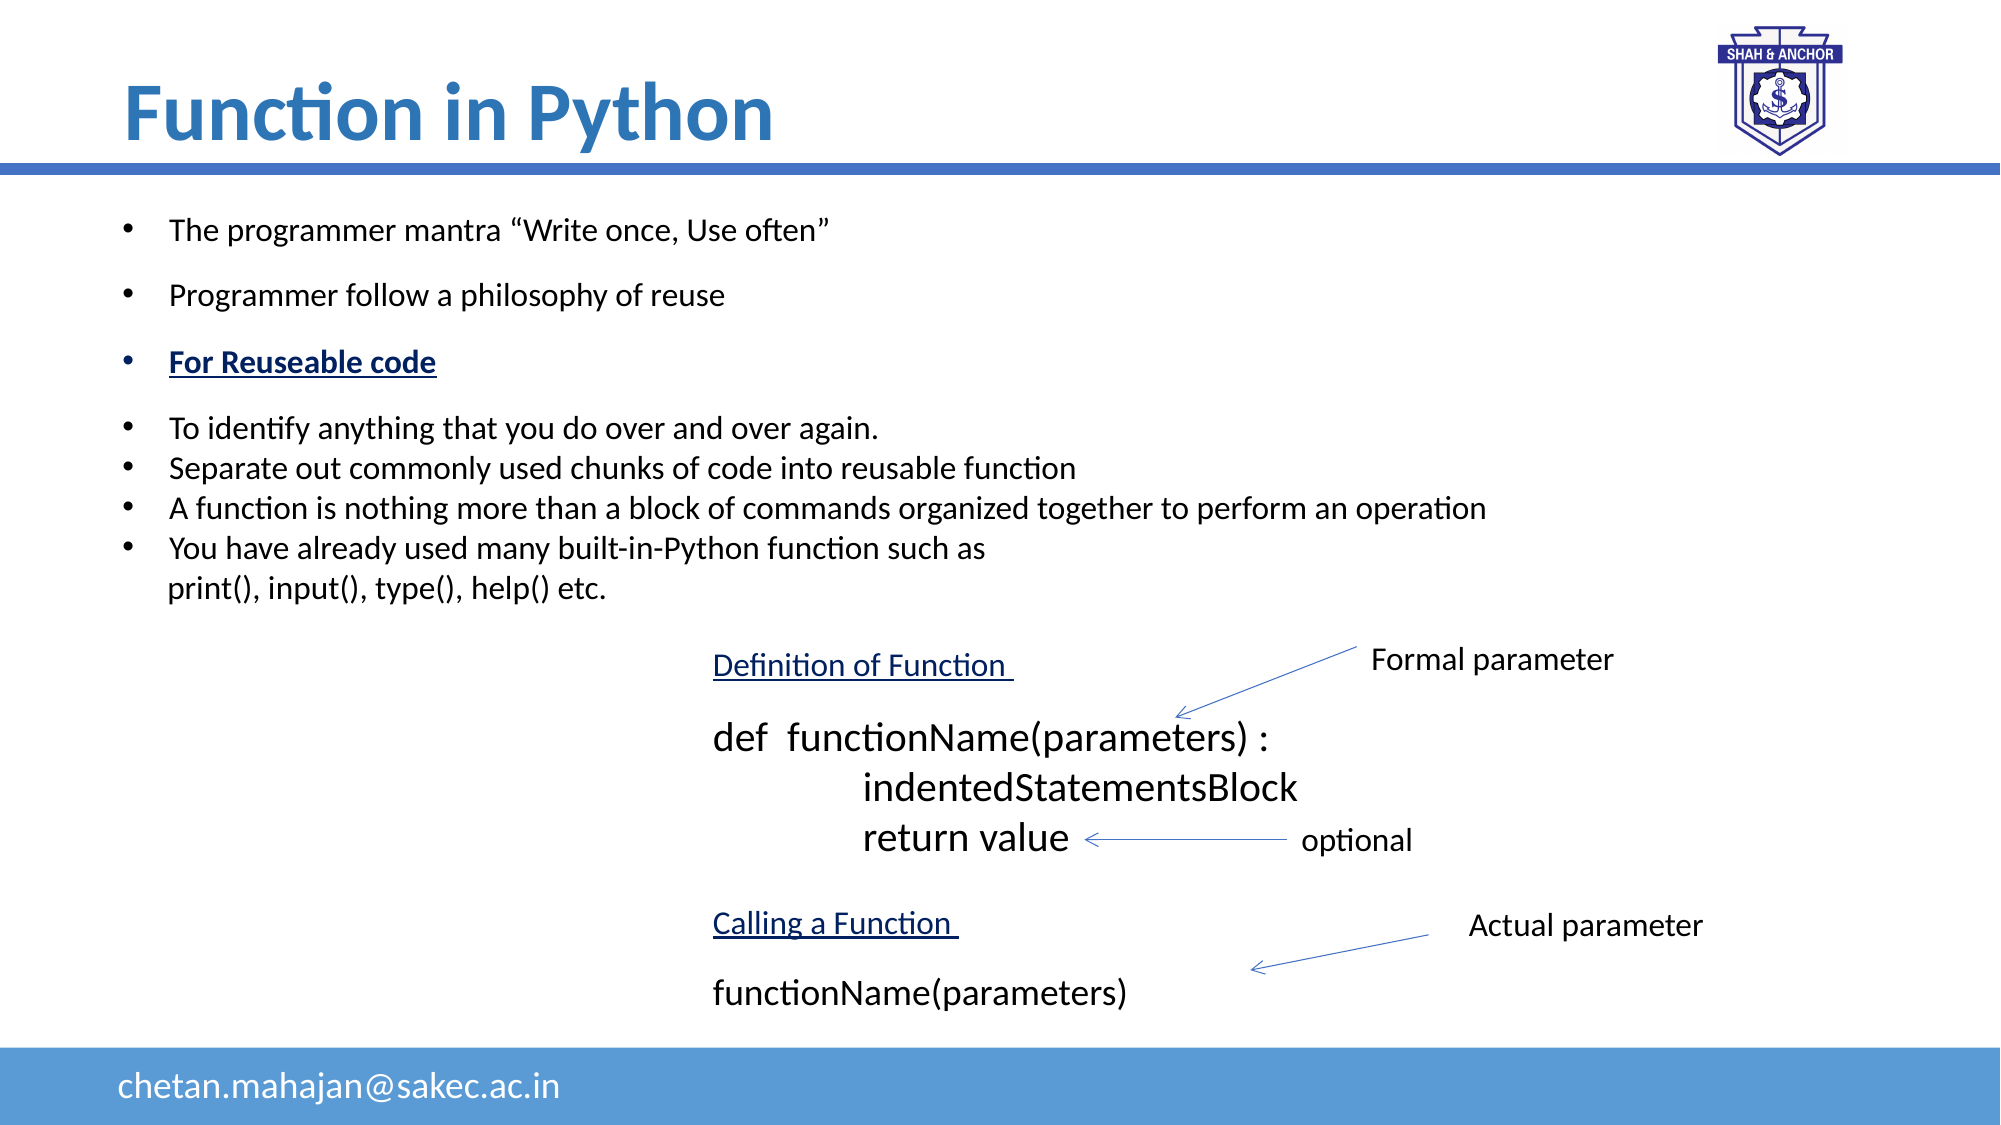

Function in Python
The programmer mantra “Write once, Use often”

Programmer follow a philosophy of reuse

For Reuseable code

To identify anything that you do over and over again.
Separate out commonly used chunks of code into reusable function
A function is nothing more than a block of commands organized together to perform an operation
You have already used many built-in-Python function such as
      print(), input(), type(), help() etc.

Formal parameter
Definition of Function

def  functionName(parameters) :
	indentedStatementsBlock
	return value
optional
Calling a Function

functionName(parameters)
Actual parameter
chetan.mahajan@sakec.ac.in